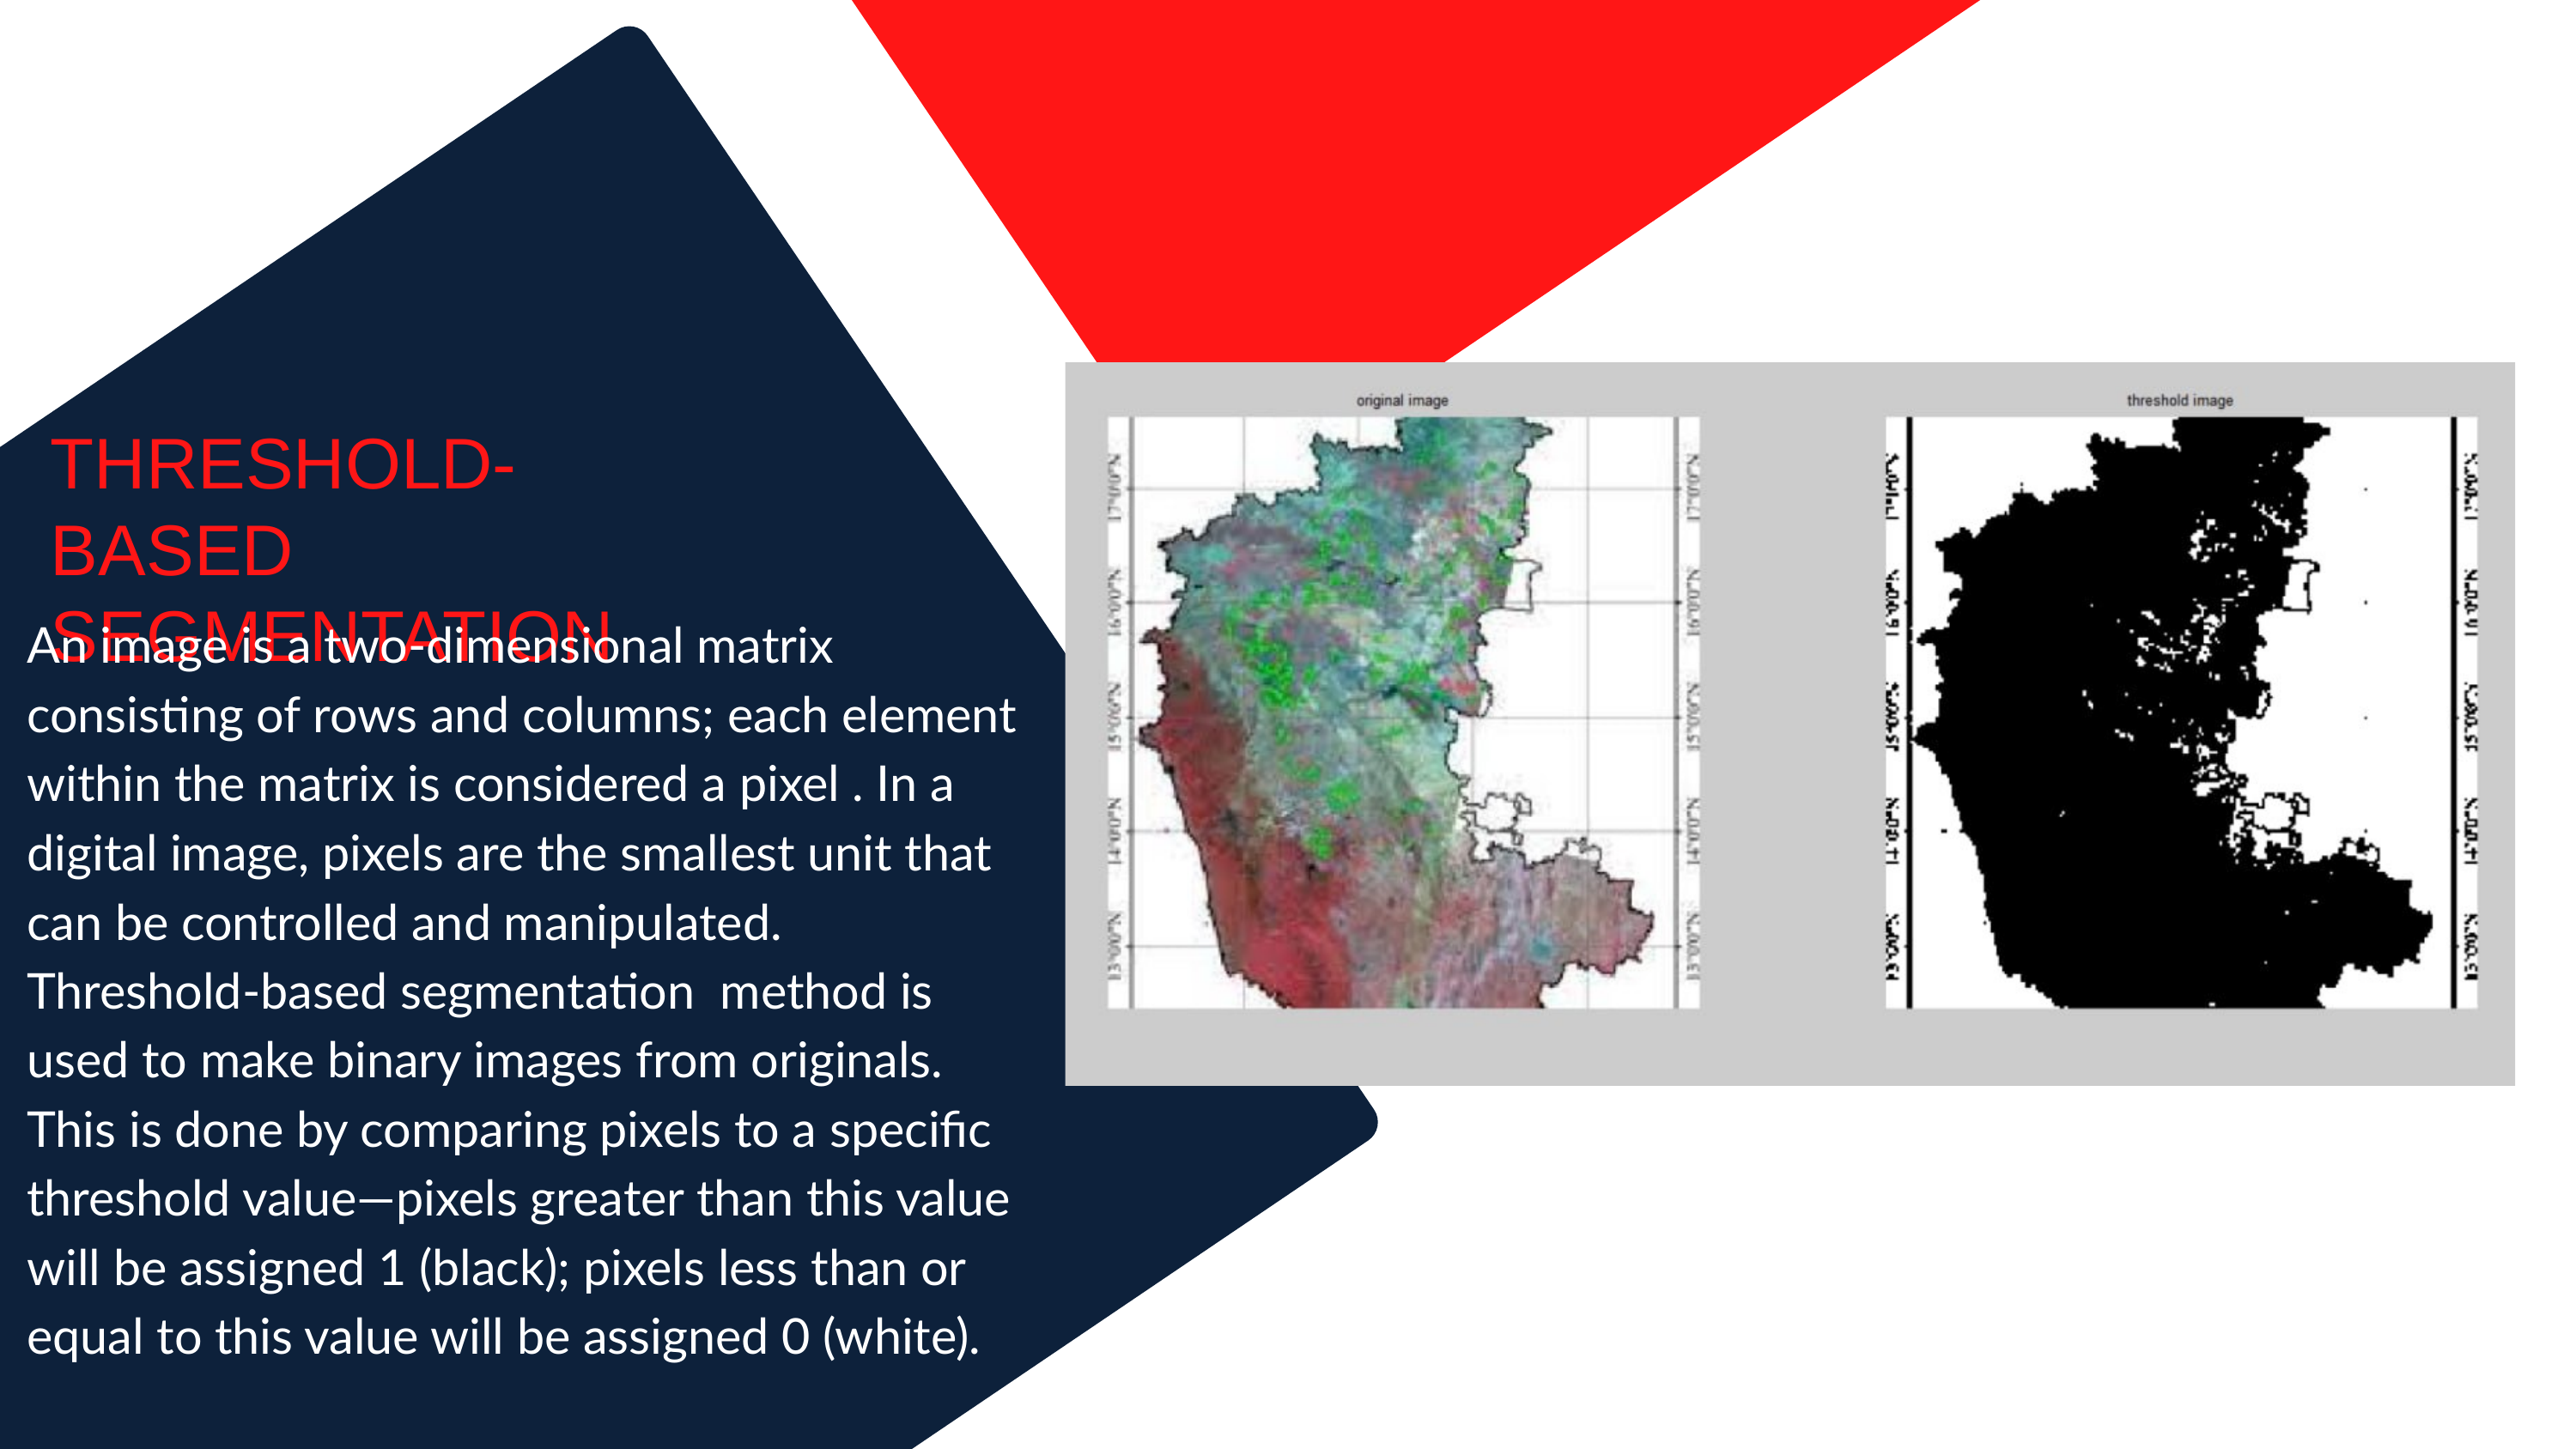

THRESHOLD-BASED SEGMENTATION
An image is a two-dimensional matrix consisting of rows and columns; each element within the matrix is considered a pixel . In a digital image, pixels are the smallest unit that can be controlled and manipulated.
Threshold-based segmentation  method is used to make binary images from originals. This is done by comparing pixels to a specific threshold value—pixels greater than this value will be assigned 1 (black); pixels less than or equal to this value will be assigned 0 (white).